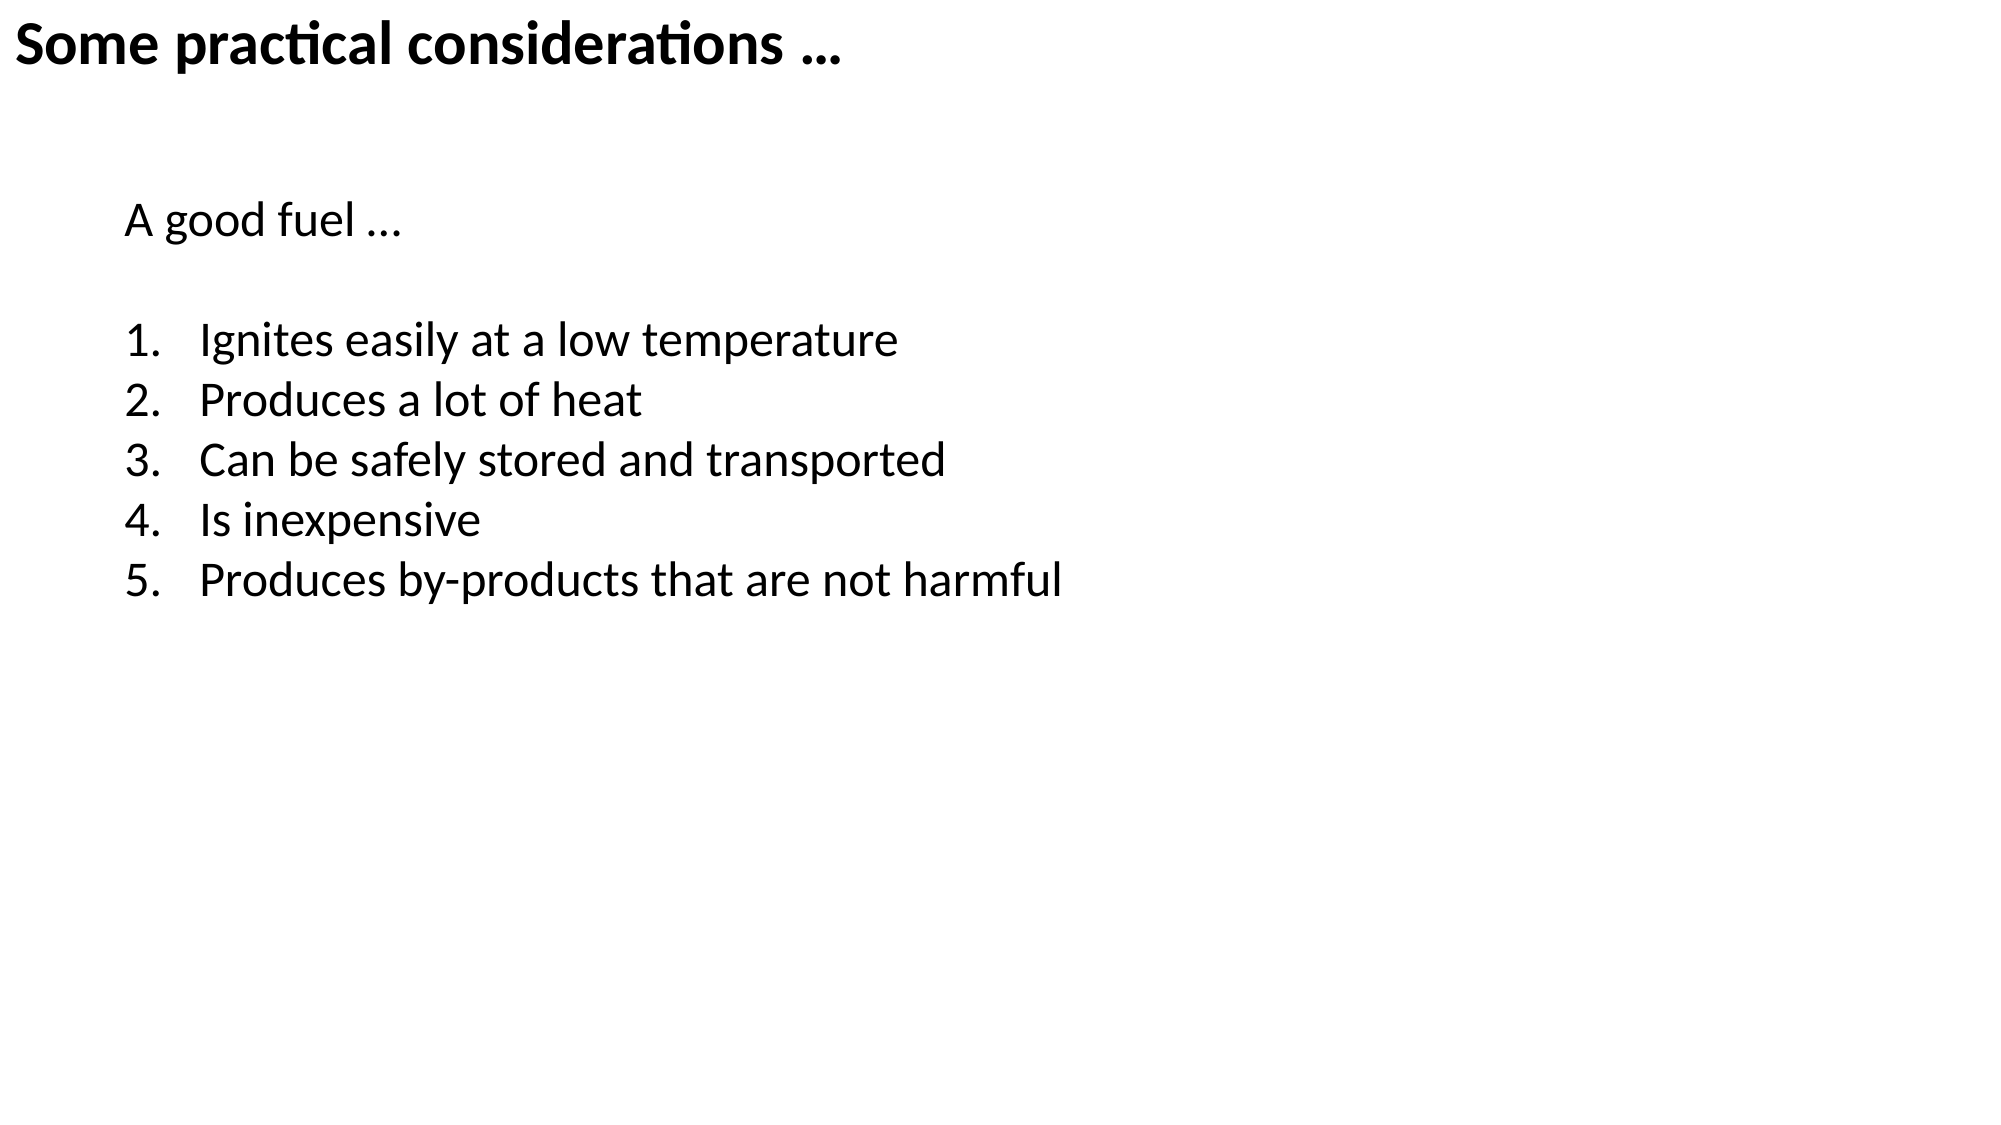

# Some practical considerations …
A good fuel …

Ignites easily at a low temperature
Produces a lot of heat
Can be safely stored and transported
Is inexpensive
Produces by-products that are not harmful